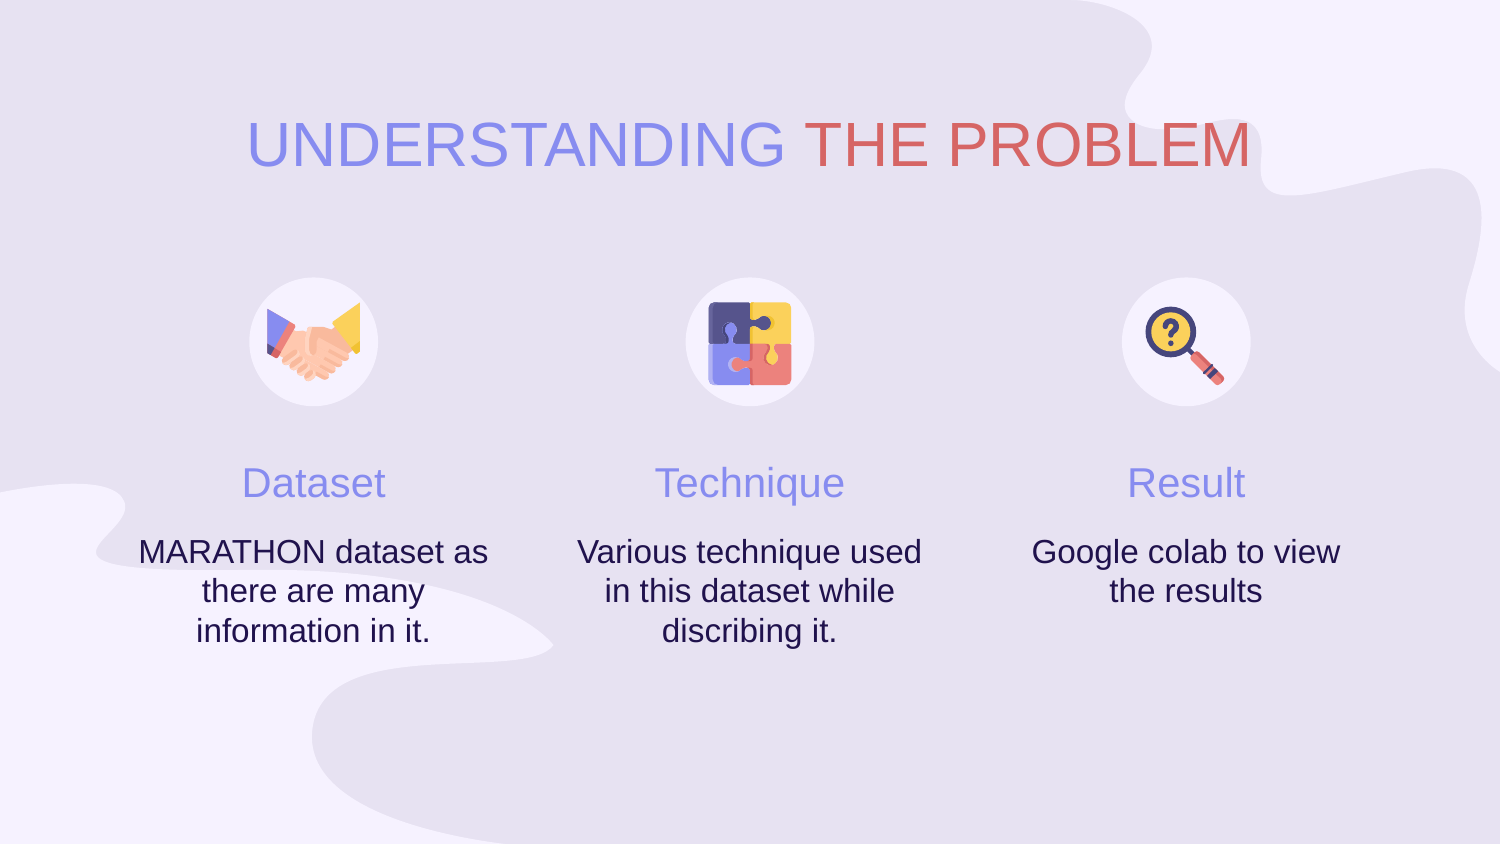

# UNDERSTANDING THE PROBLEM

Dataset
Technique
Result
MARATHON dataset as there are many information in it.
Various technique used in this dataset while discribing it.
Google colab to view the results